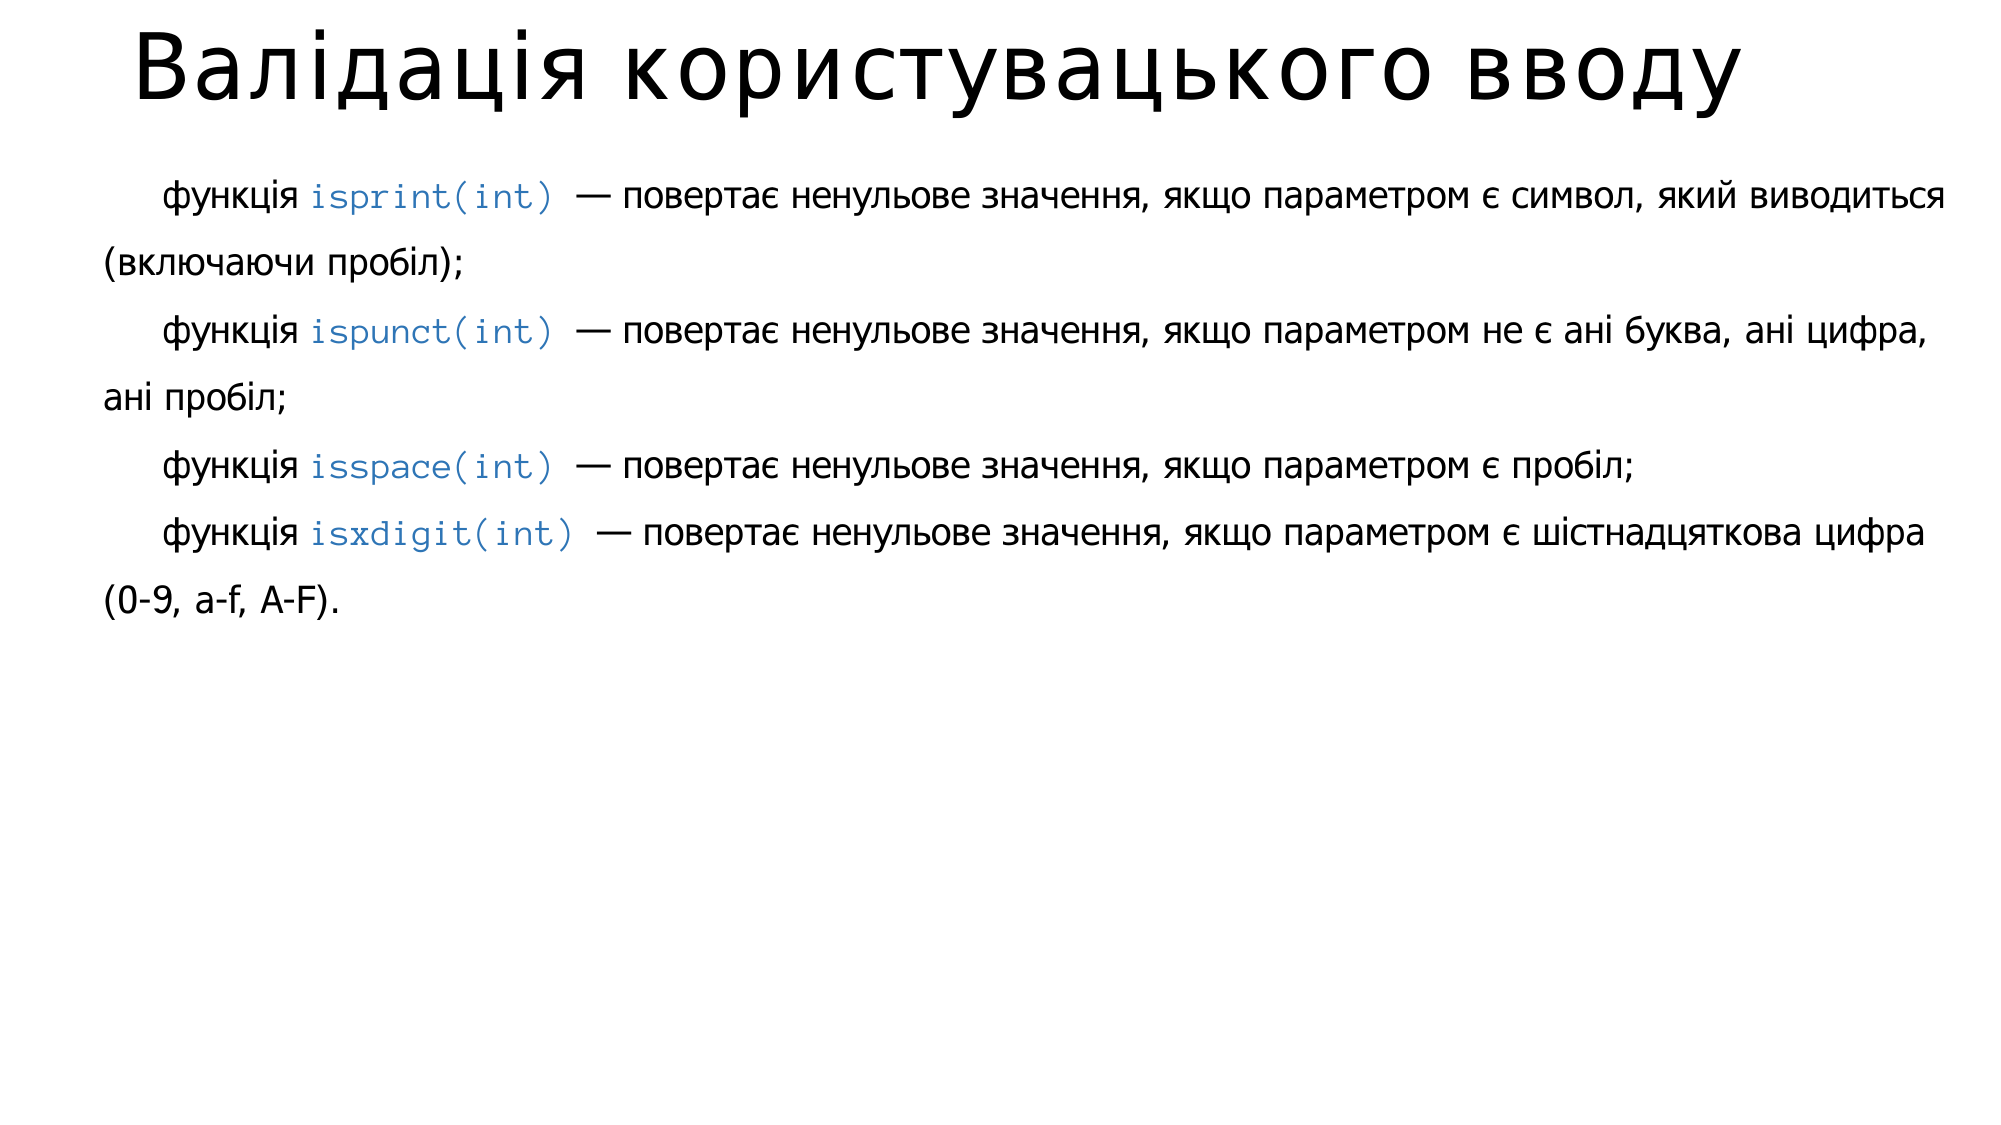

# Валідація користувацького вводу
функція isprint(int) — повертає ненульове значення, якщо параметром є символ, який виводиться (включаючи пробіл);
функція ispunct(int) — повертає ненульове значення, якщо параметром не є ані буква, ані цифра, ані пробіл;
функція isspace(int) — повертає ненульове значення, якщо параметром є пробіл;
функція isxdigit(int) — повертає ненульове значення, якщо параметром є шістнадцяткова цифра (0-9, a-f, A-F).